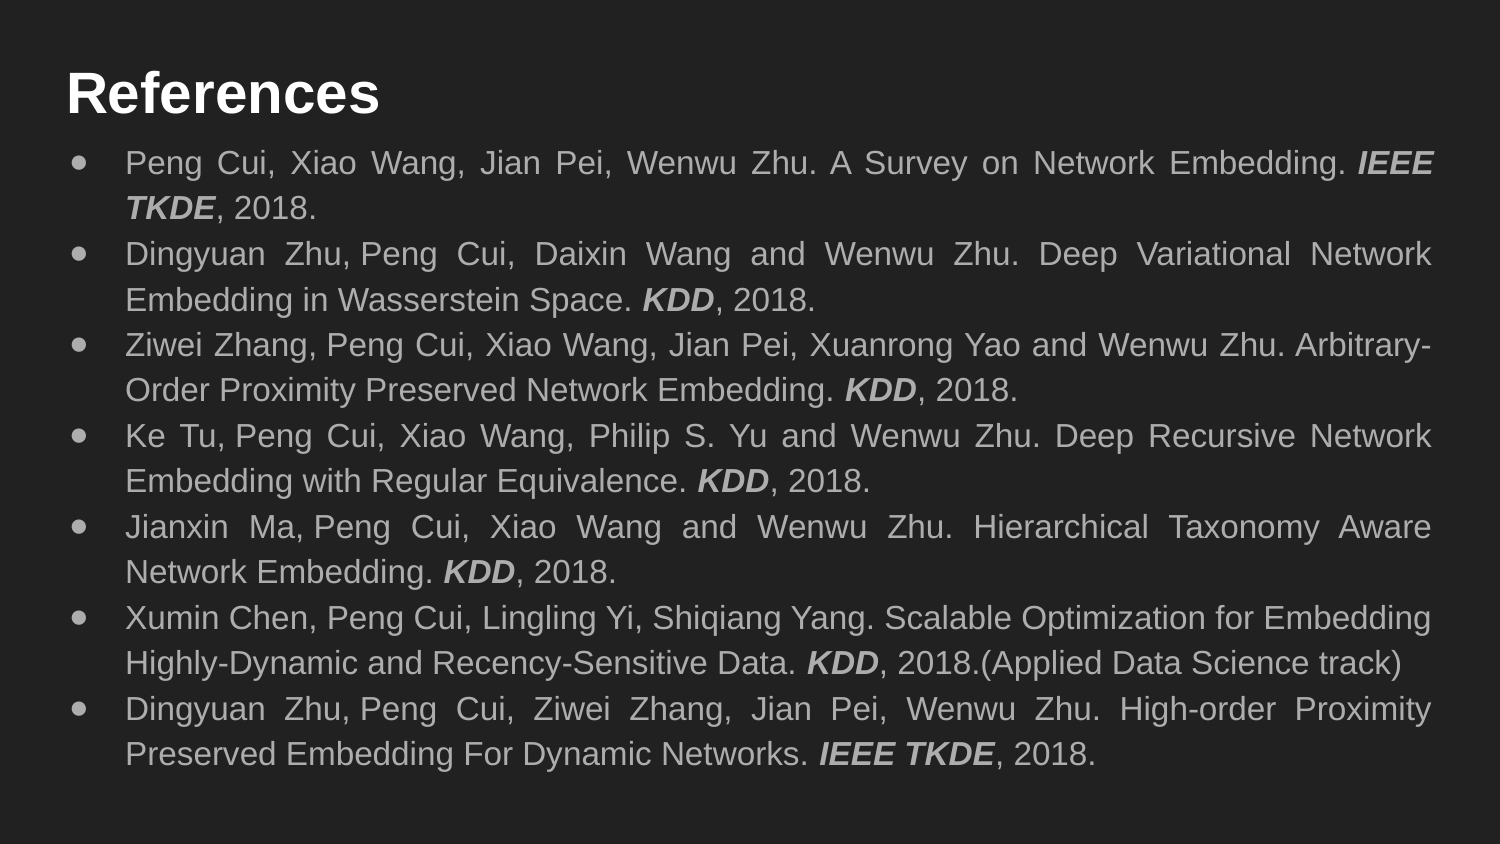

References
Peng Cui, Xiao Wang, Jian Pei, Wenwu Zhu. A Survey on Network Embedding. IEEE TKDE, 2018.
Dingyuan Zhu, Peng Cui, Daixin Wang and Wenwu Zhu. Deep Variational Network Embedding in Wasserstein Space. KDD, 2018.
Ziwei Zhang, Peng Cui, Xiao Wang, Jian Pei, Xuanrong Yao and Wenwu Zhu. Arbitrary-Order Proximity Preserved Network Embedding. KDD, 2018.
Ke Tu, Peng Cui, Xiao Wang, Philip S. Yu and Wenwu Zhu. Deep Recursive Network Embedding with Regular Equivalence. KDD, 2018.
Jianxin Ma, Peng Cui, Xiao Wang and Wenwu Zhu. Hierarchical Taxonomy Aware Network Embedding. KDD, 2018.
Xumin Chen, Peng Cui, Lingling Yi, Shiqiang Yang. Scalable Optimization for Embedding Highly-Dynamic and Recency-Sensitive Data. KDD, 2018.(Applied Data Science track)
Dingyuan Zhu, Peng Cui, Ziwei Zhang, Jian Pei, Wenwu Zhu. High-order Proximity Preserved Embedding For Dynamic Networks. IEEE TKDE, 2018.